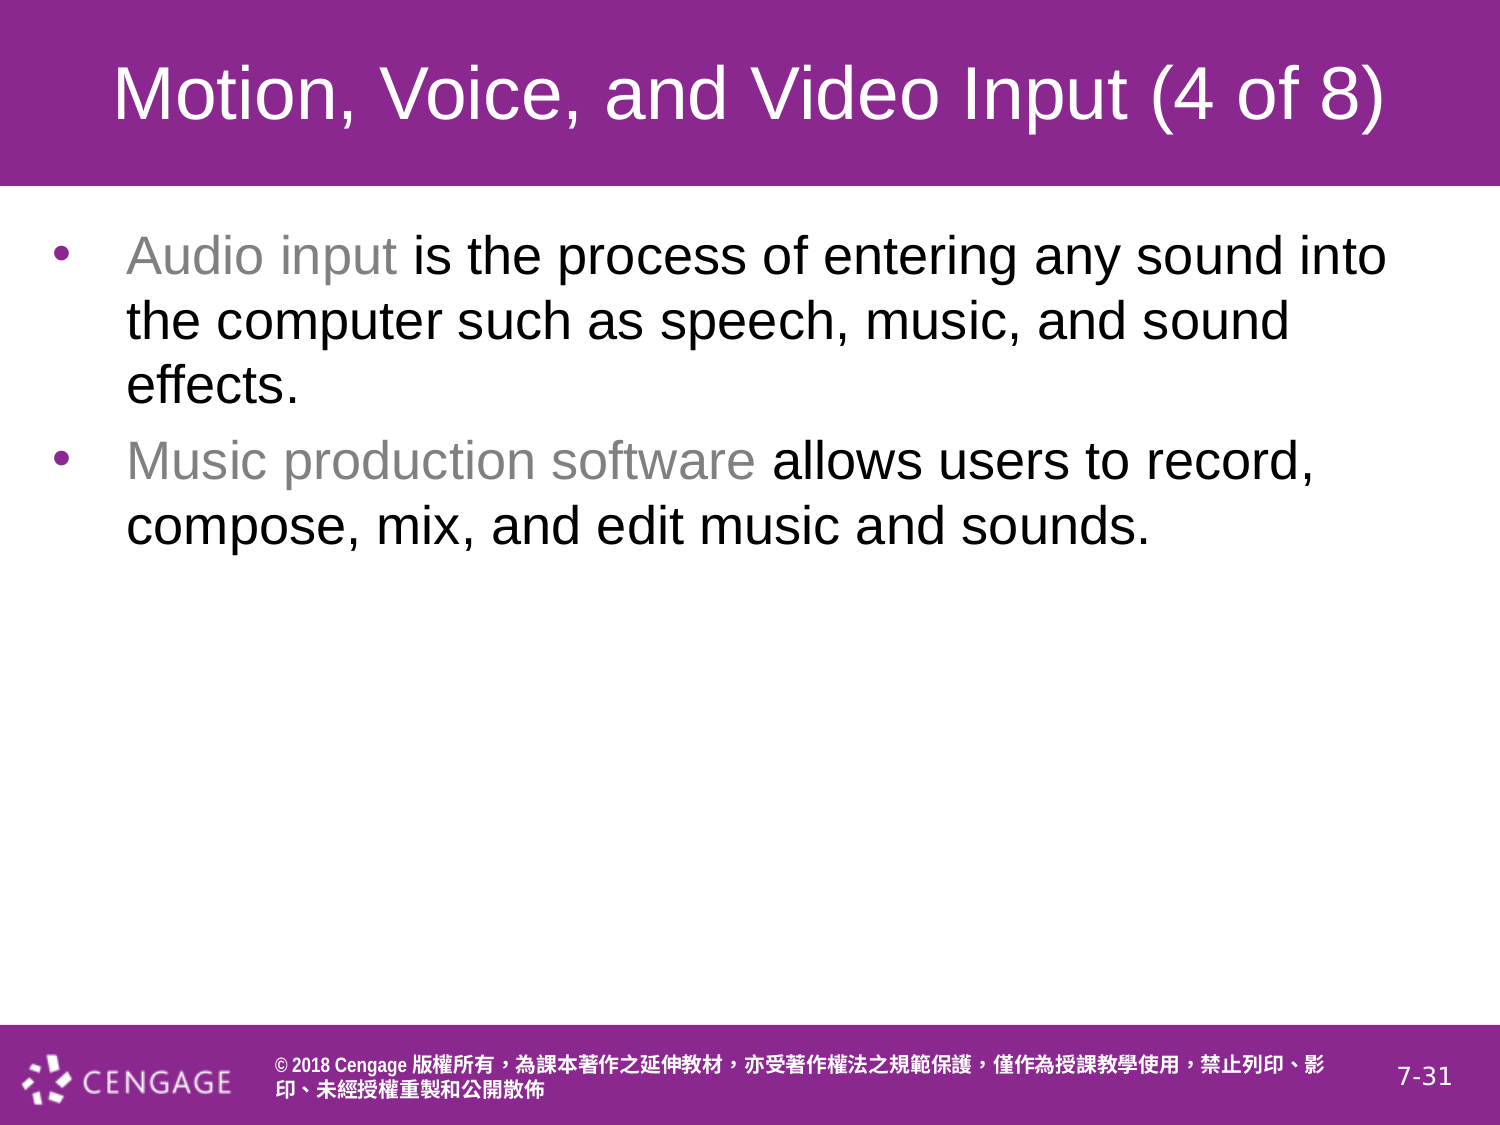

# Motion, Voice, and Video Input (4 of 8)
Audio input is the process of entering any sound into the computer such as speech, music, and sound effects.
Music production software allows users to record, compose, mix, and edit music and sounds.